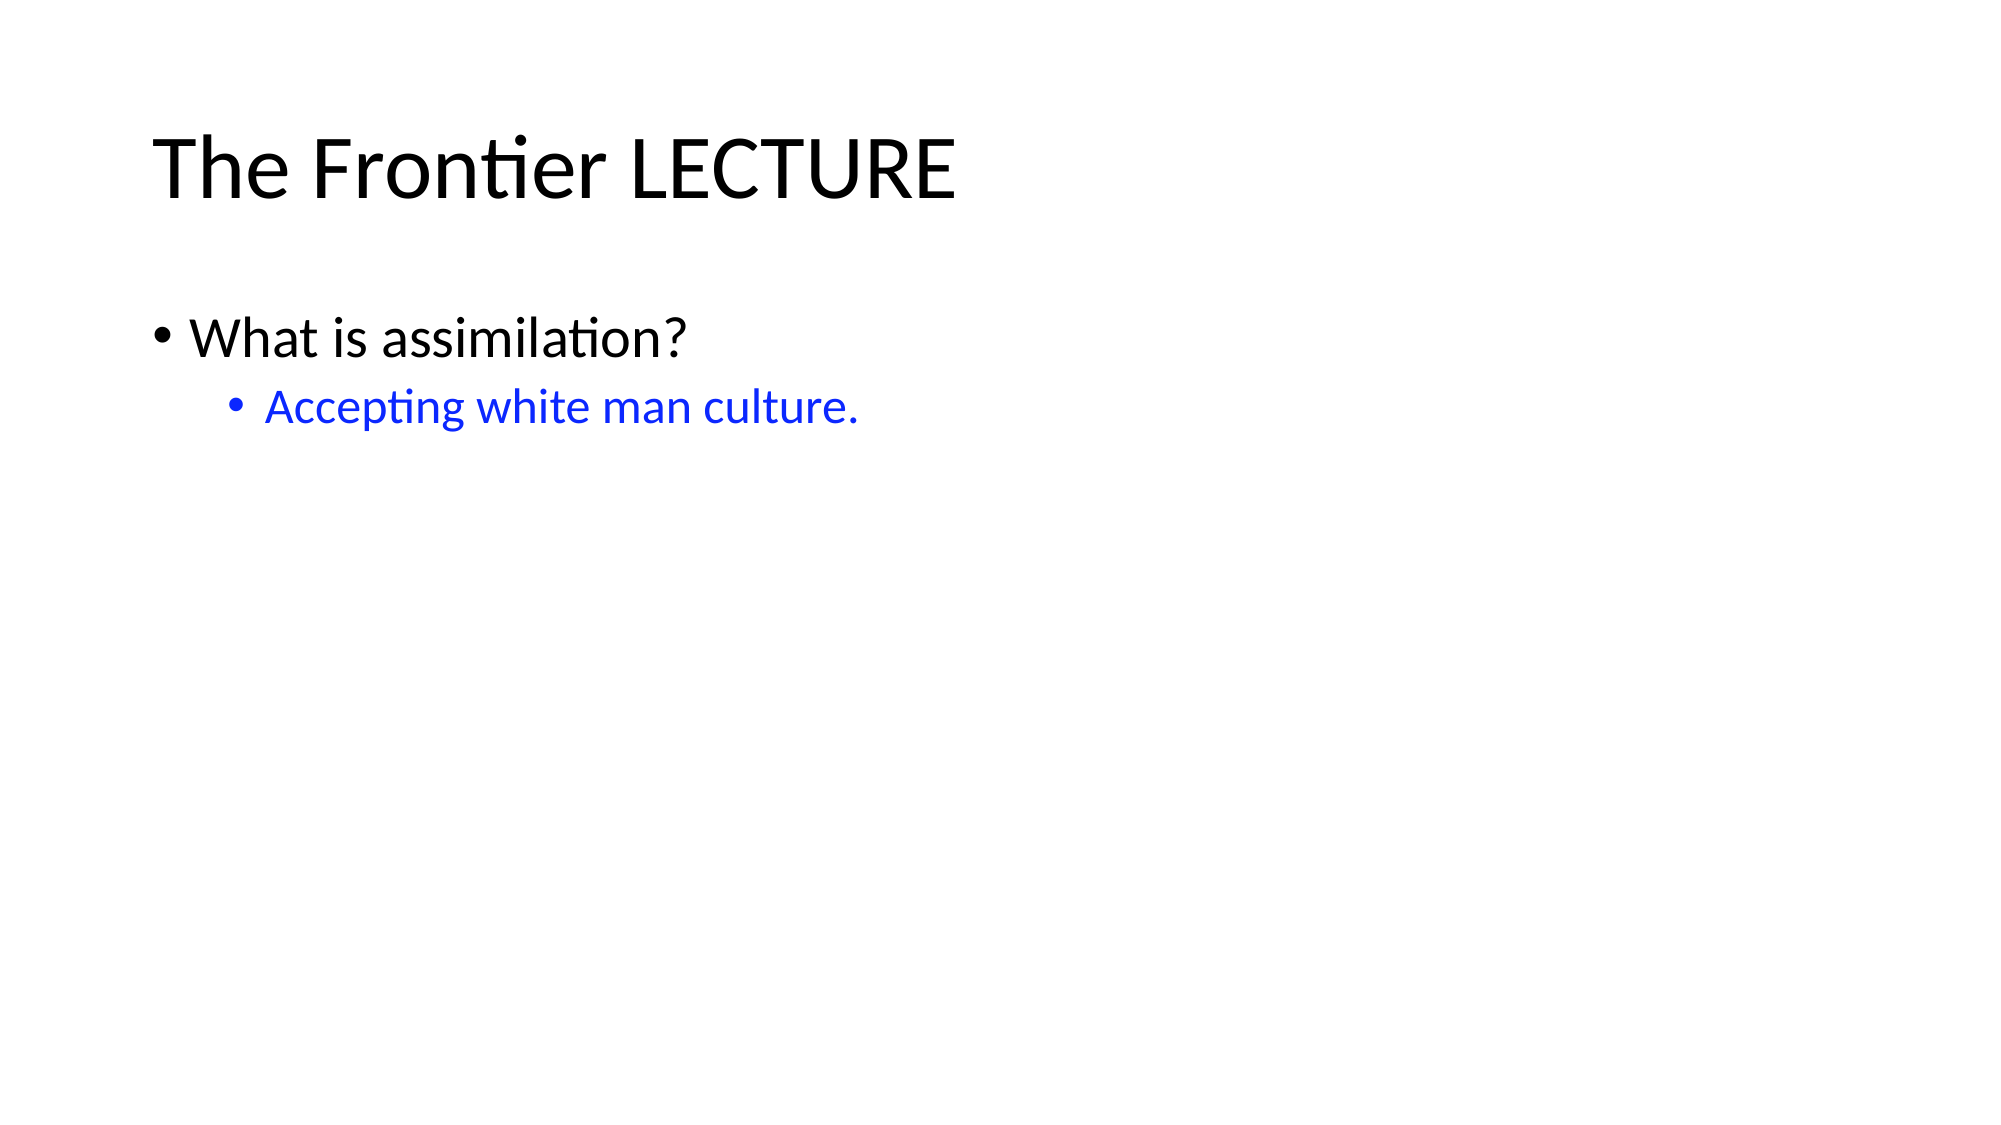

# The Frontier LECTURE
What is assimilation?
Accepting white man culture.